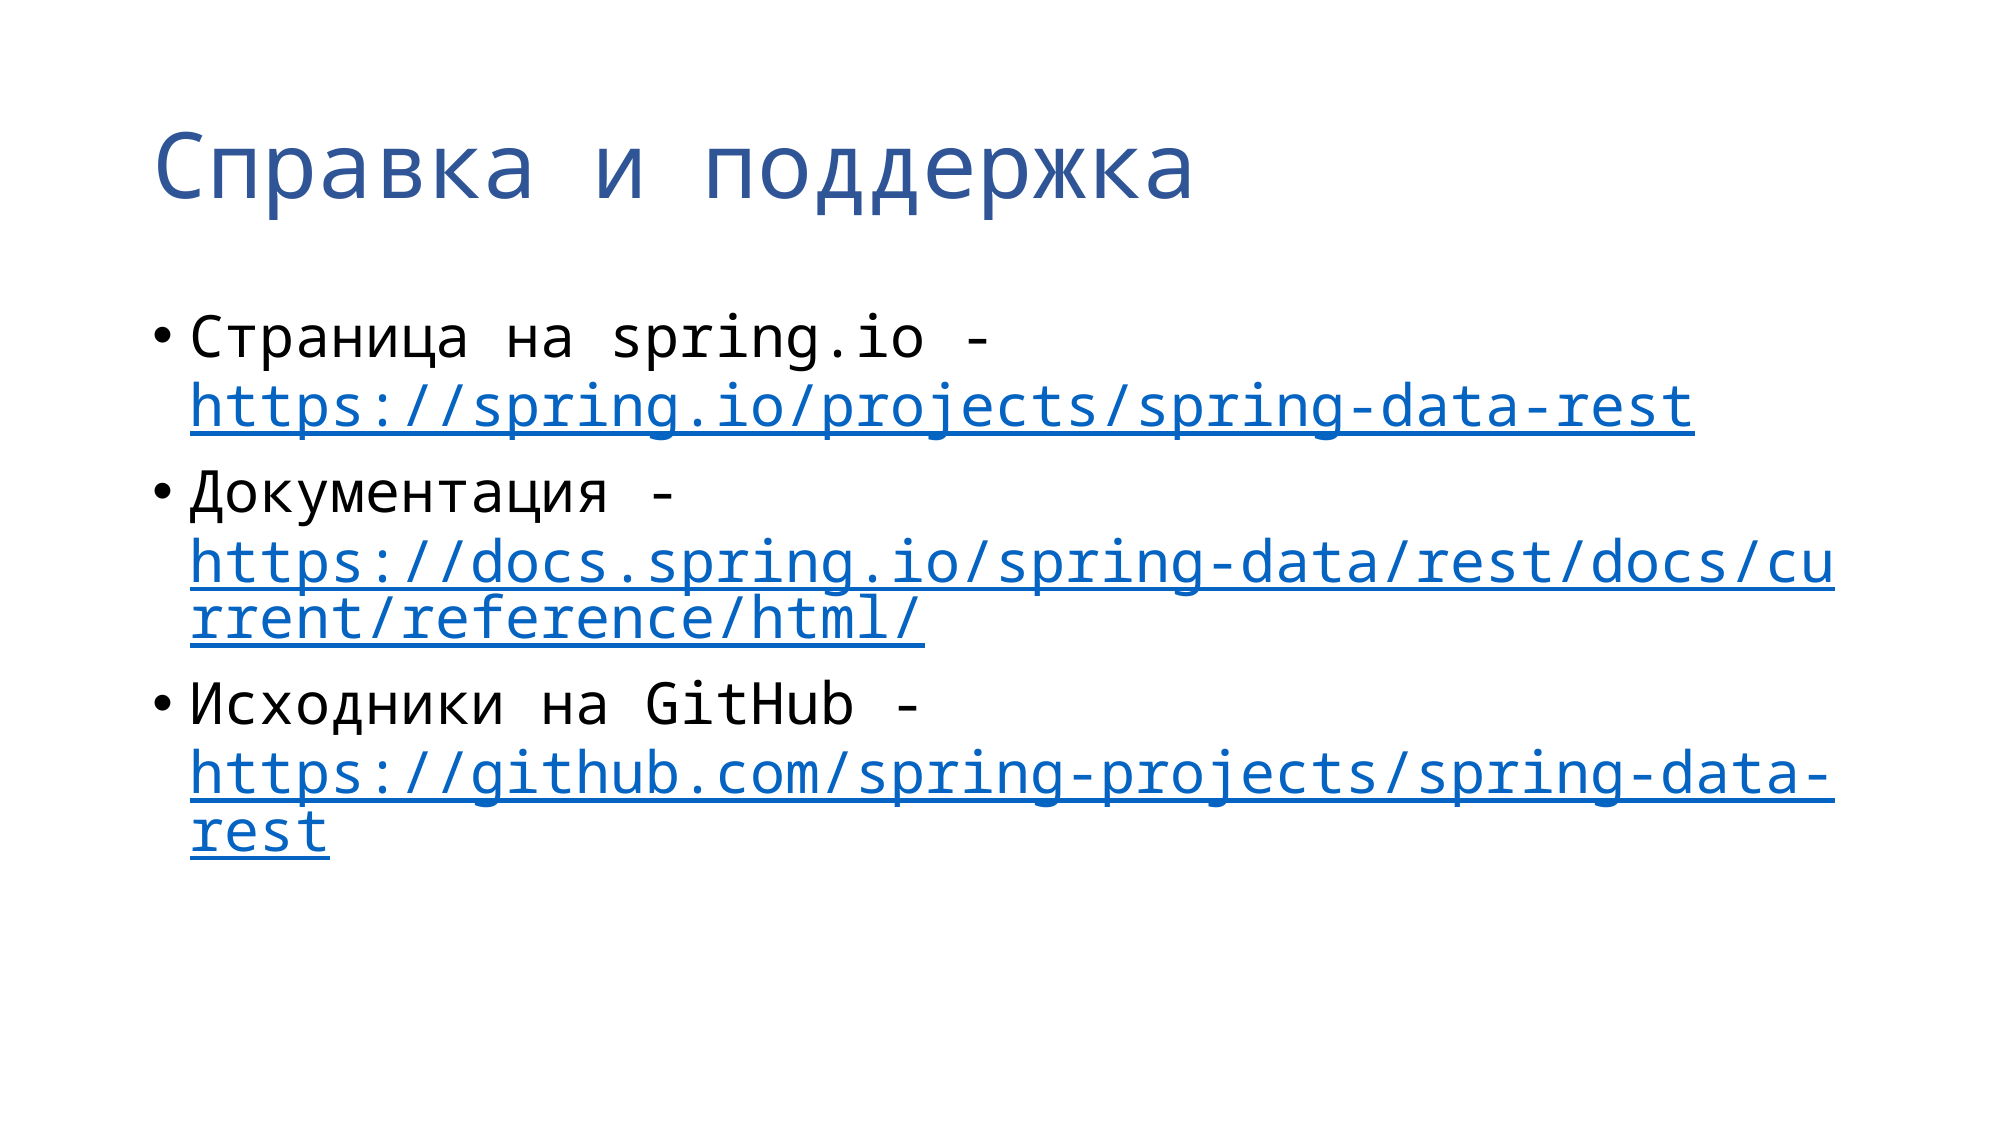

# Справка и поддержка
Страница на spring.io - https://spring.io/projects/spring-data-rest
Документация - https://docs.spring.io/spring-data/rest/docs/current/reference/html/
Исходники на GitHub - https://github.com/spring-projects/spring-data-rest